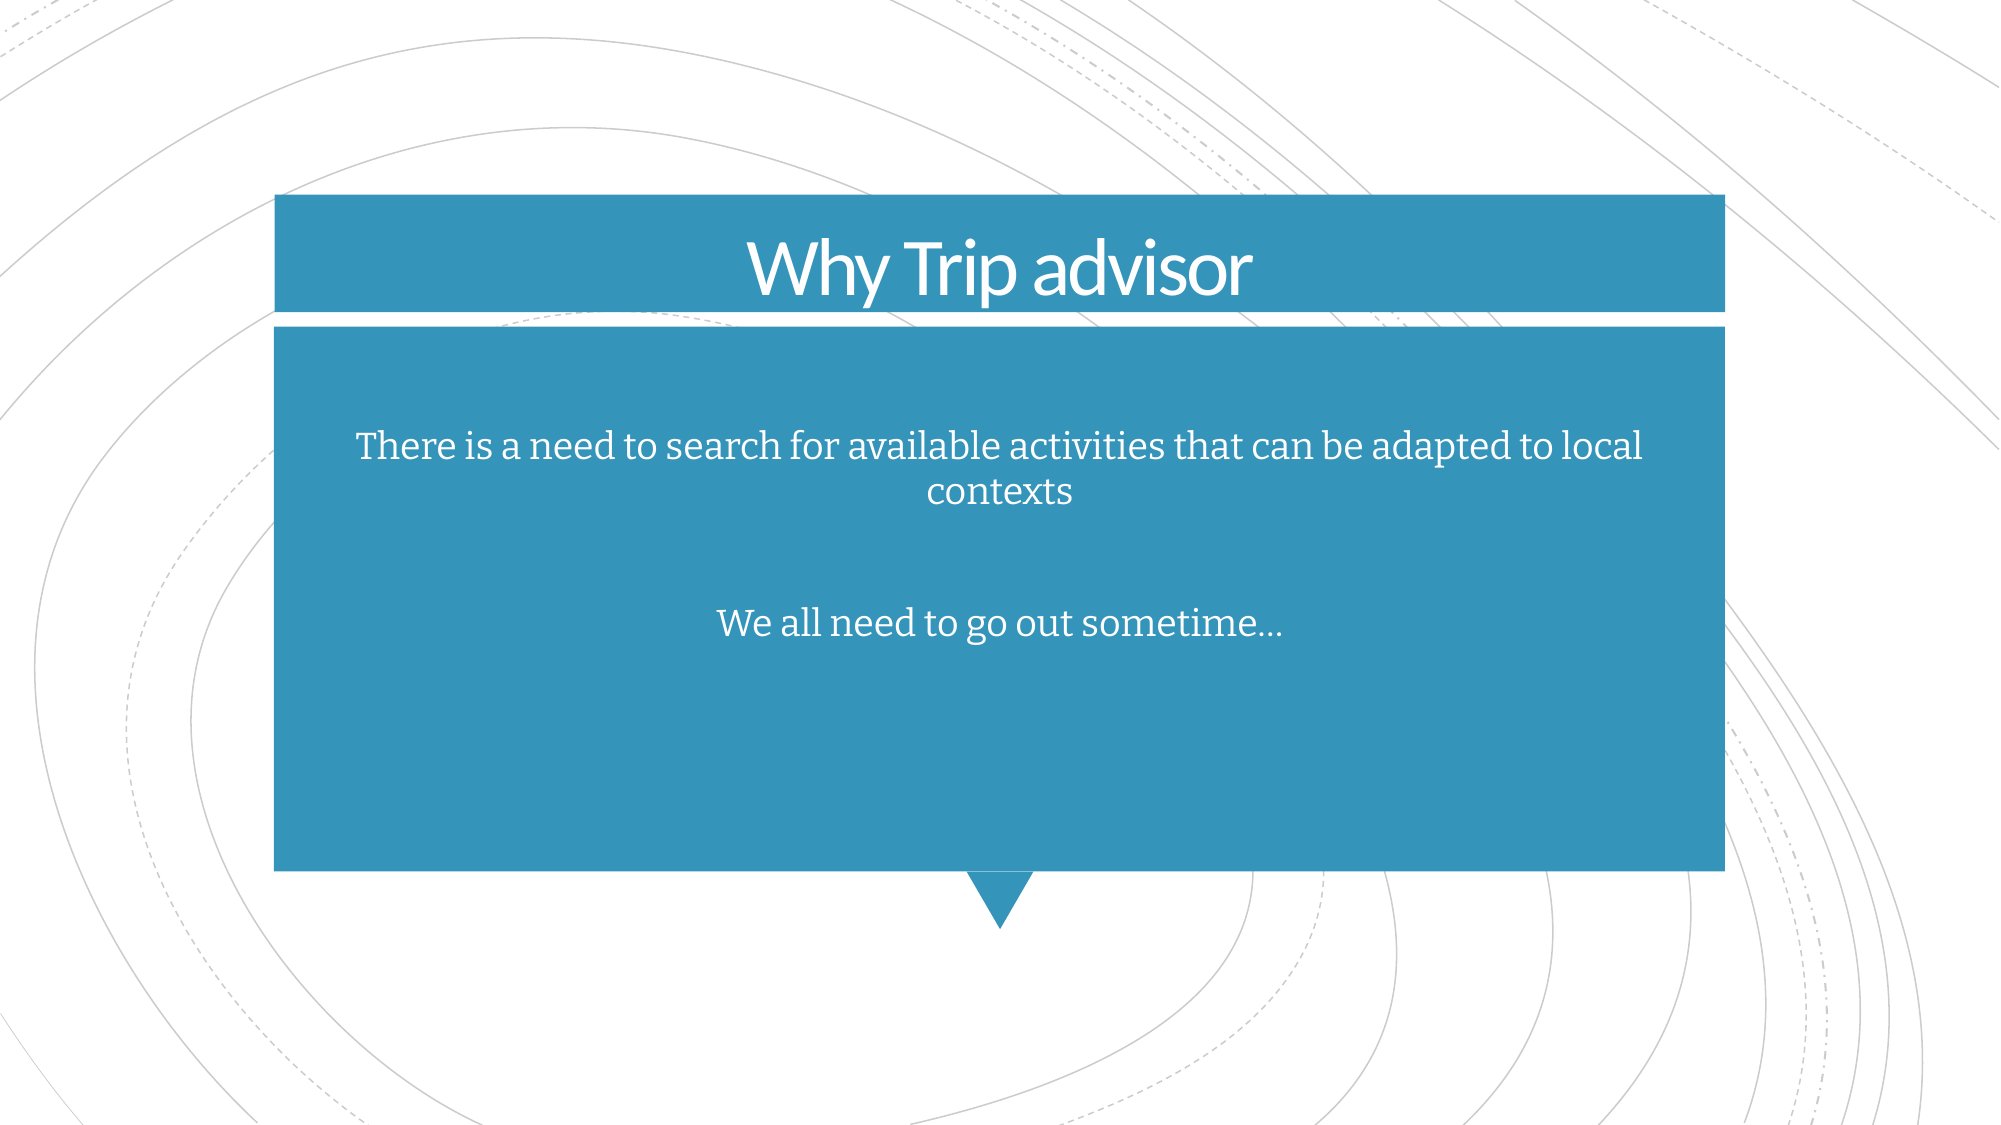

# Why Trip advisor
There is a need to search for available activities that can be adapted to local contexts

We all need to go out sometime…